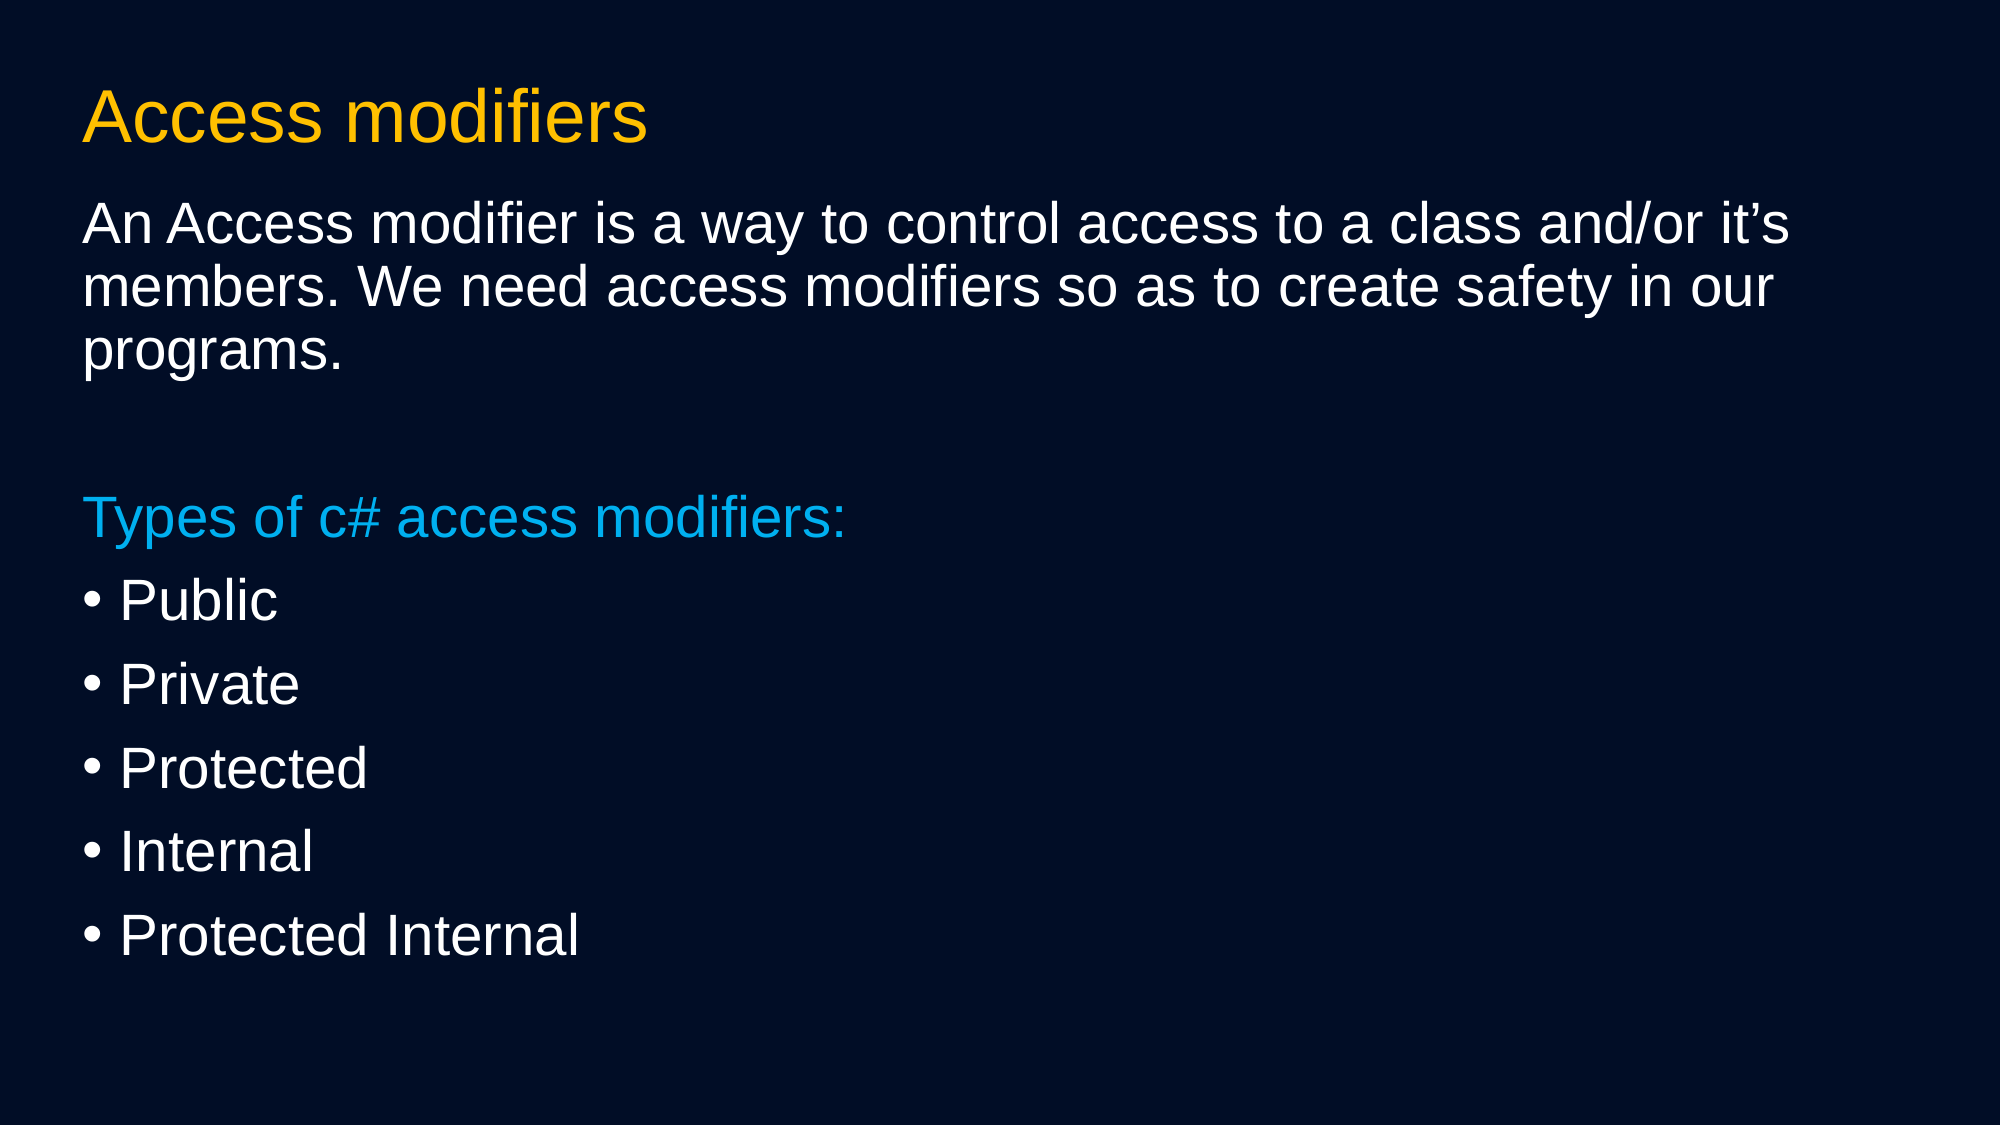

# Access modifiers
An Access modifier is a way to control access to a class and/or it’s members. We need access modifiers so as to create safety in our programs.

Types of c# access modifiers:
Public
Private
Protected
Internal
Protected Internal